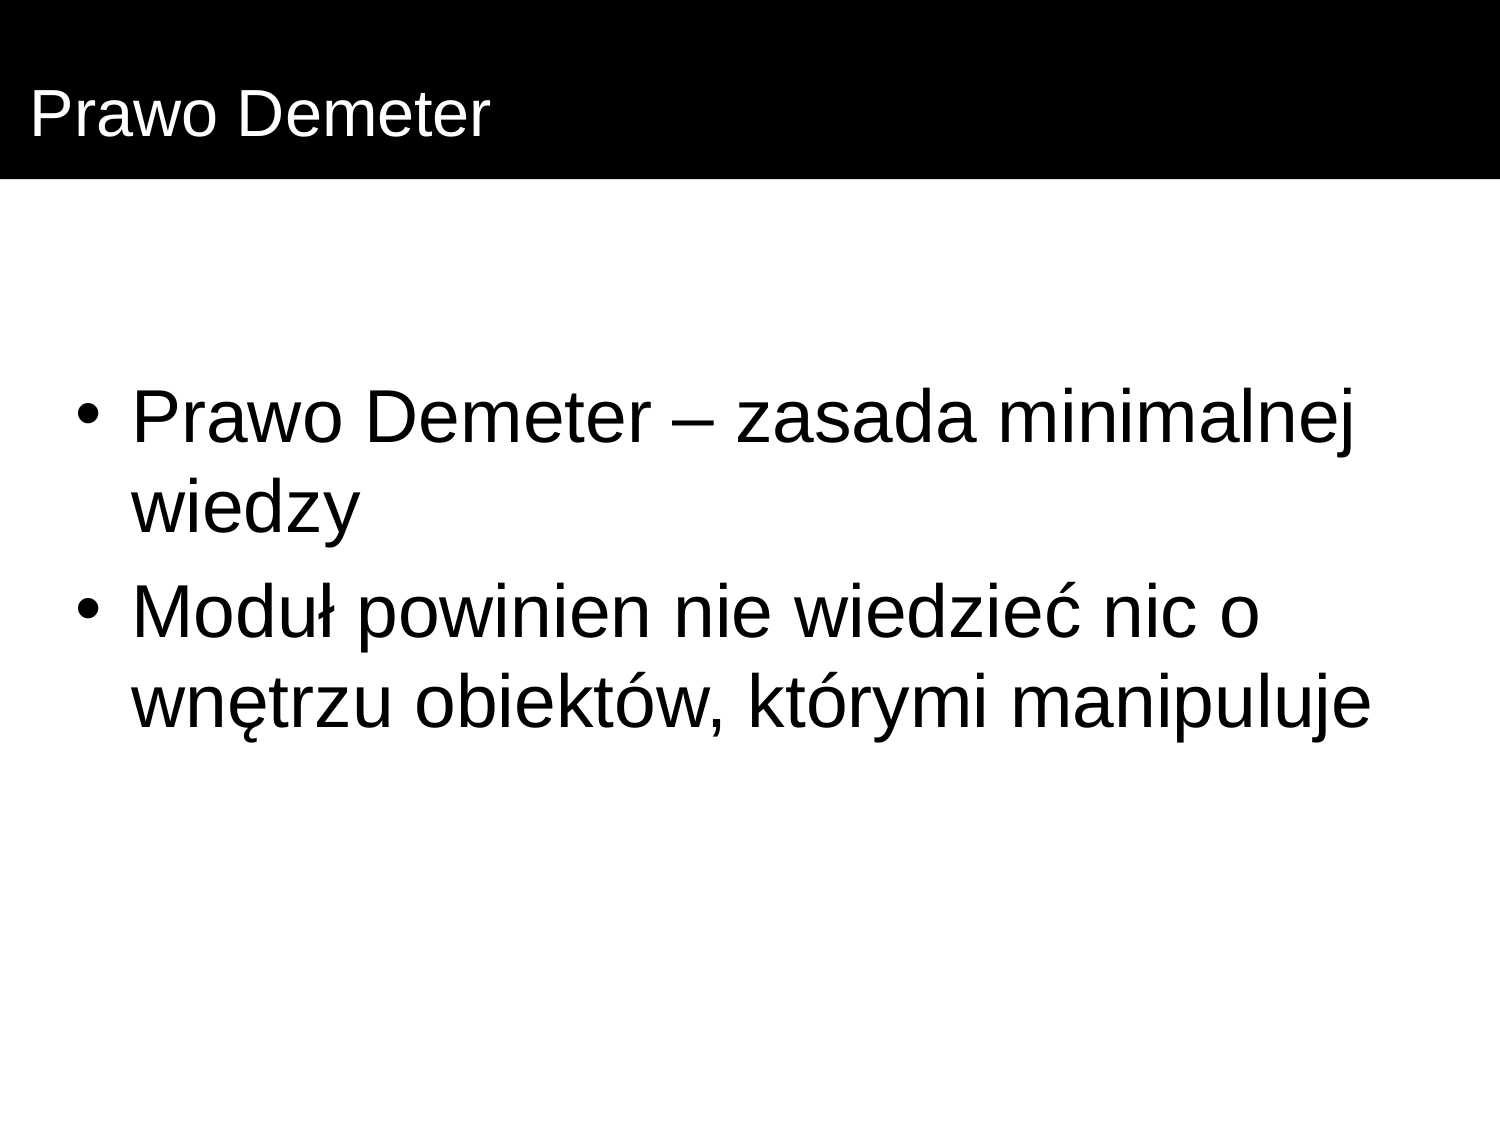

# Prawo Demeter

Prawo Demeter – zasada minimalnej wiedzy
Moduł powinien nie wiedzieć nic o wnętrzu obiektów, którymi manipuluje